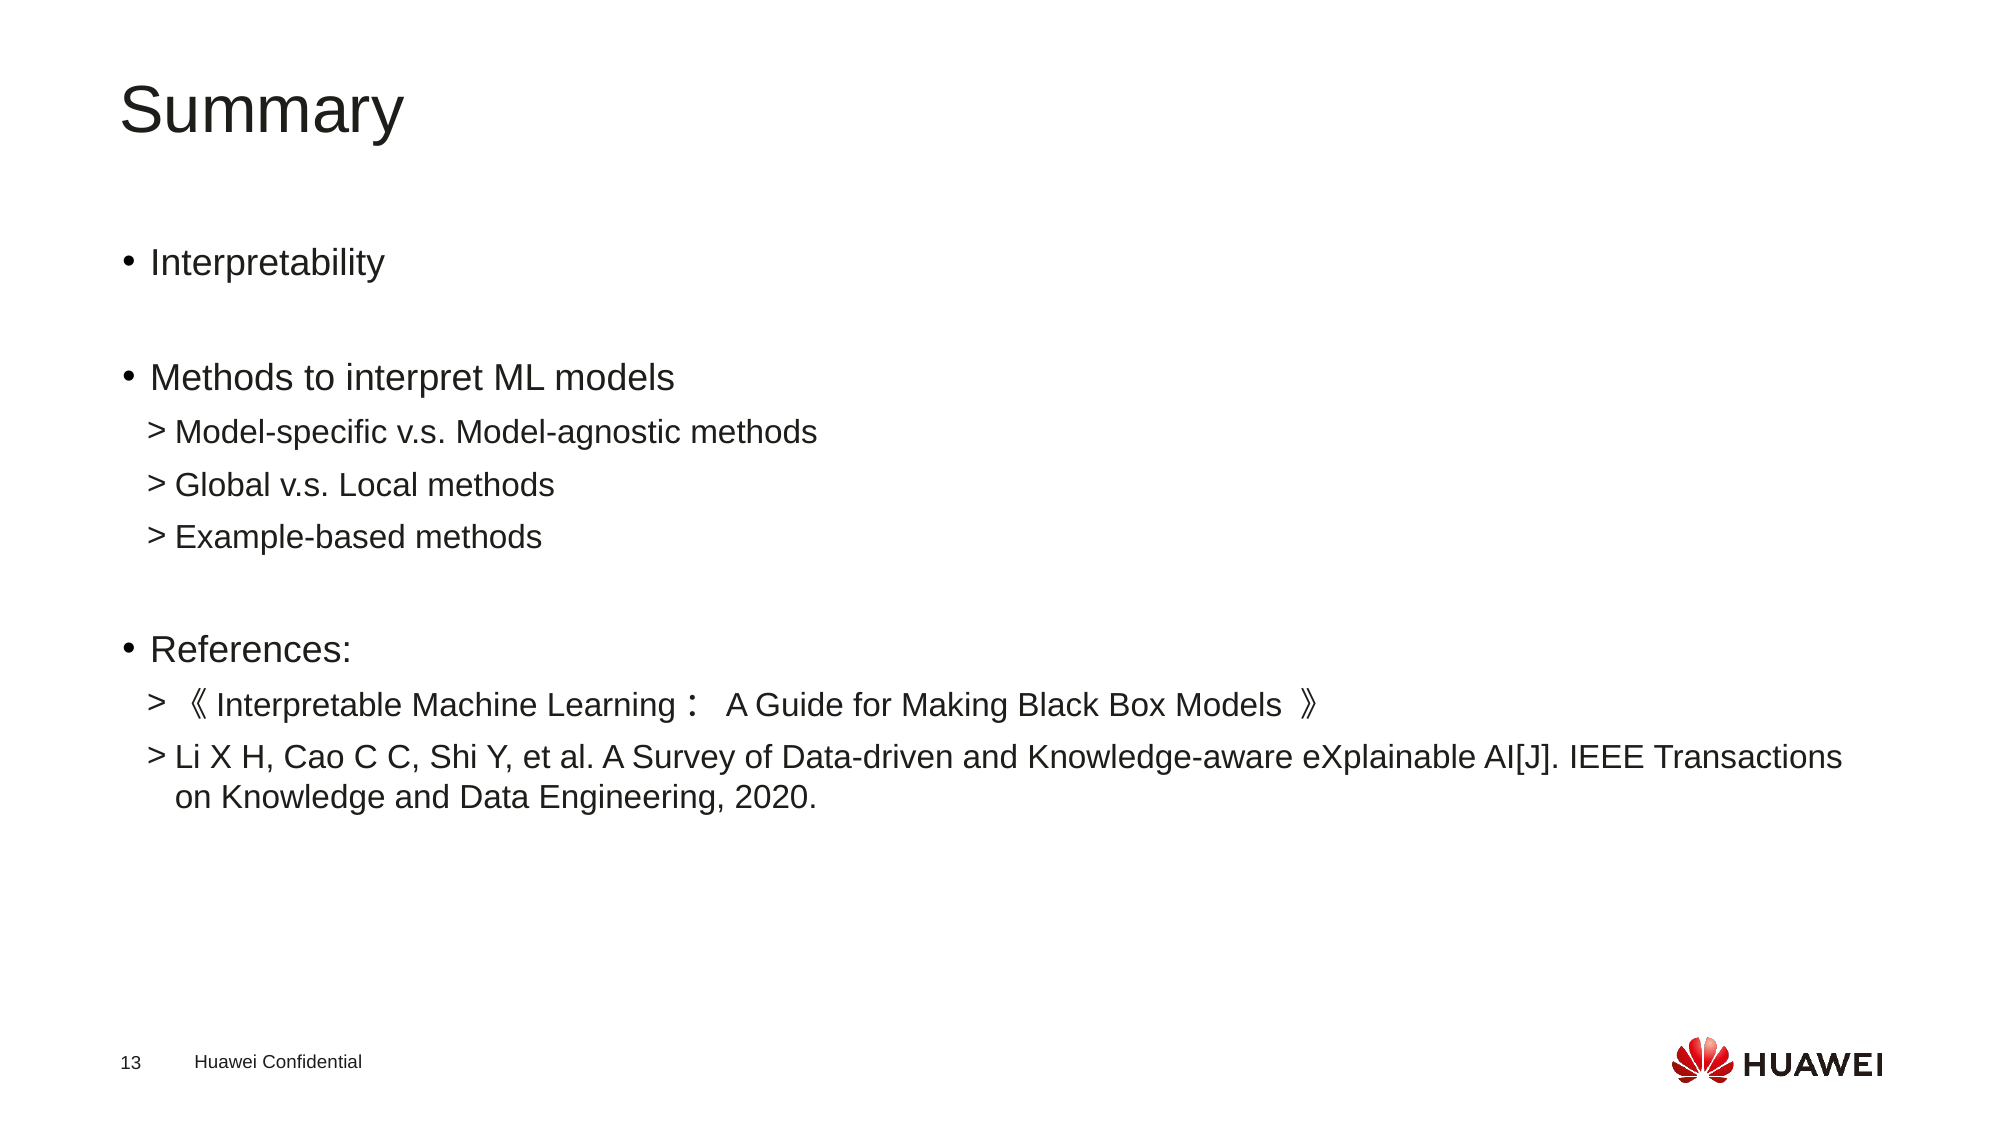

Summary
Interpretability

Methods to interpret ML models
Model-specific v.s. Model-agnostic methods
Global v.s. Local methods
Example-based methods

References:
《Interpretable Machine Learning：A Guide for Making Black Box Models 》
Li X H, Cao C C, Shi Y, et al. A Survey of Data-driven and Knowledge-aware eXplainable AI[J]. IEEE Transactions on Knowledge and Data Engineering, 2020.